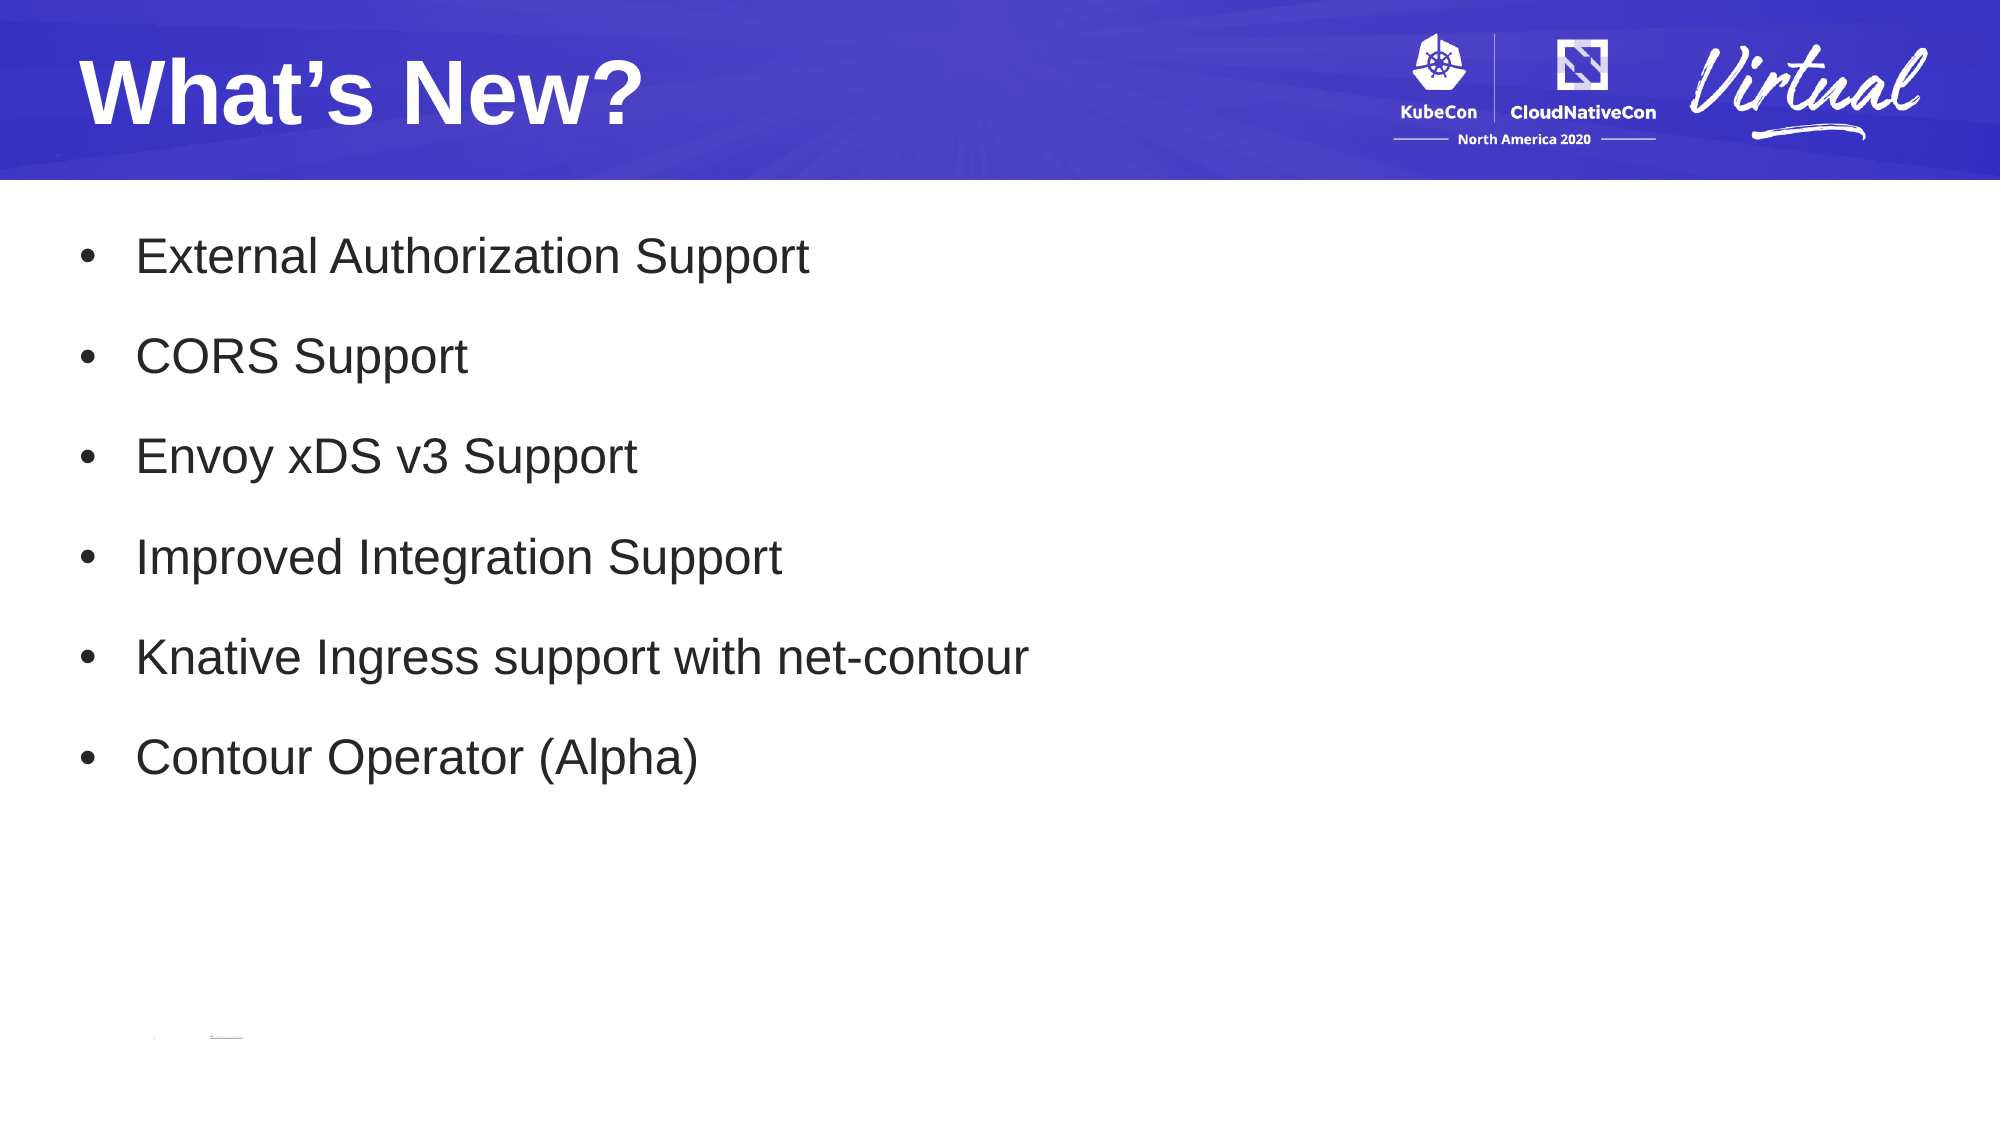

What’s New?
External Authorization Support

CORS Support

Envoy xDS v3 Support

Improved Integration Support

Knative Ingress support with net-contour

Contour Operator (Alpha)

Lkl
oiiiiiiiiiiiiiiiiiiiiiiiiiiiiiiiiiiiiiiiiiiiiiiiiiiiiiiiiiiiiiii